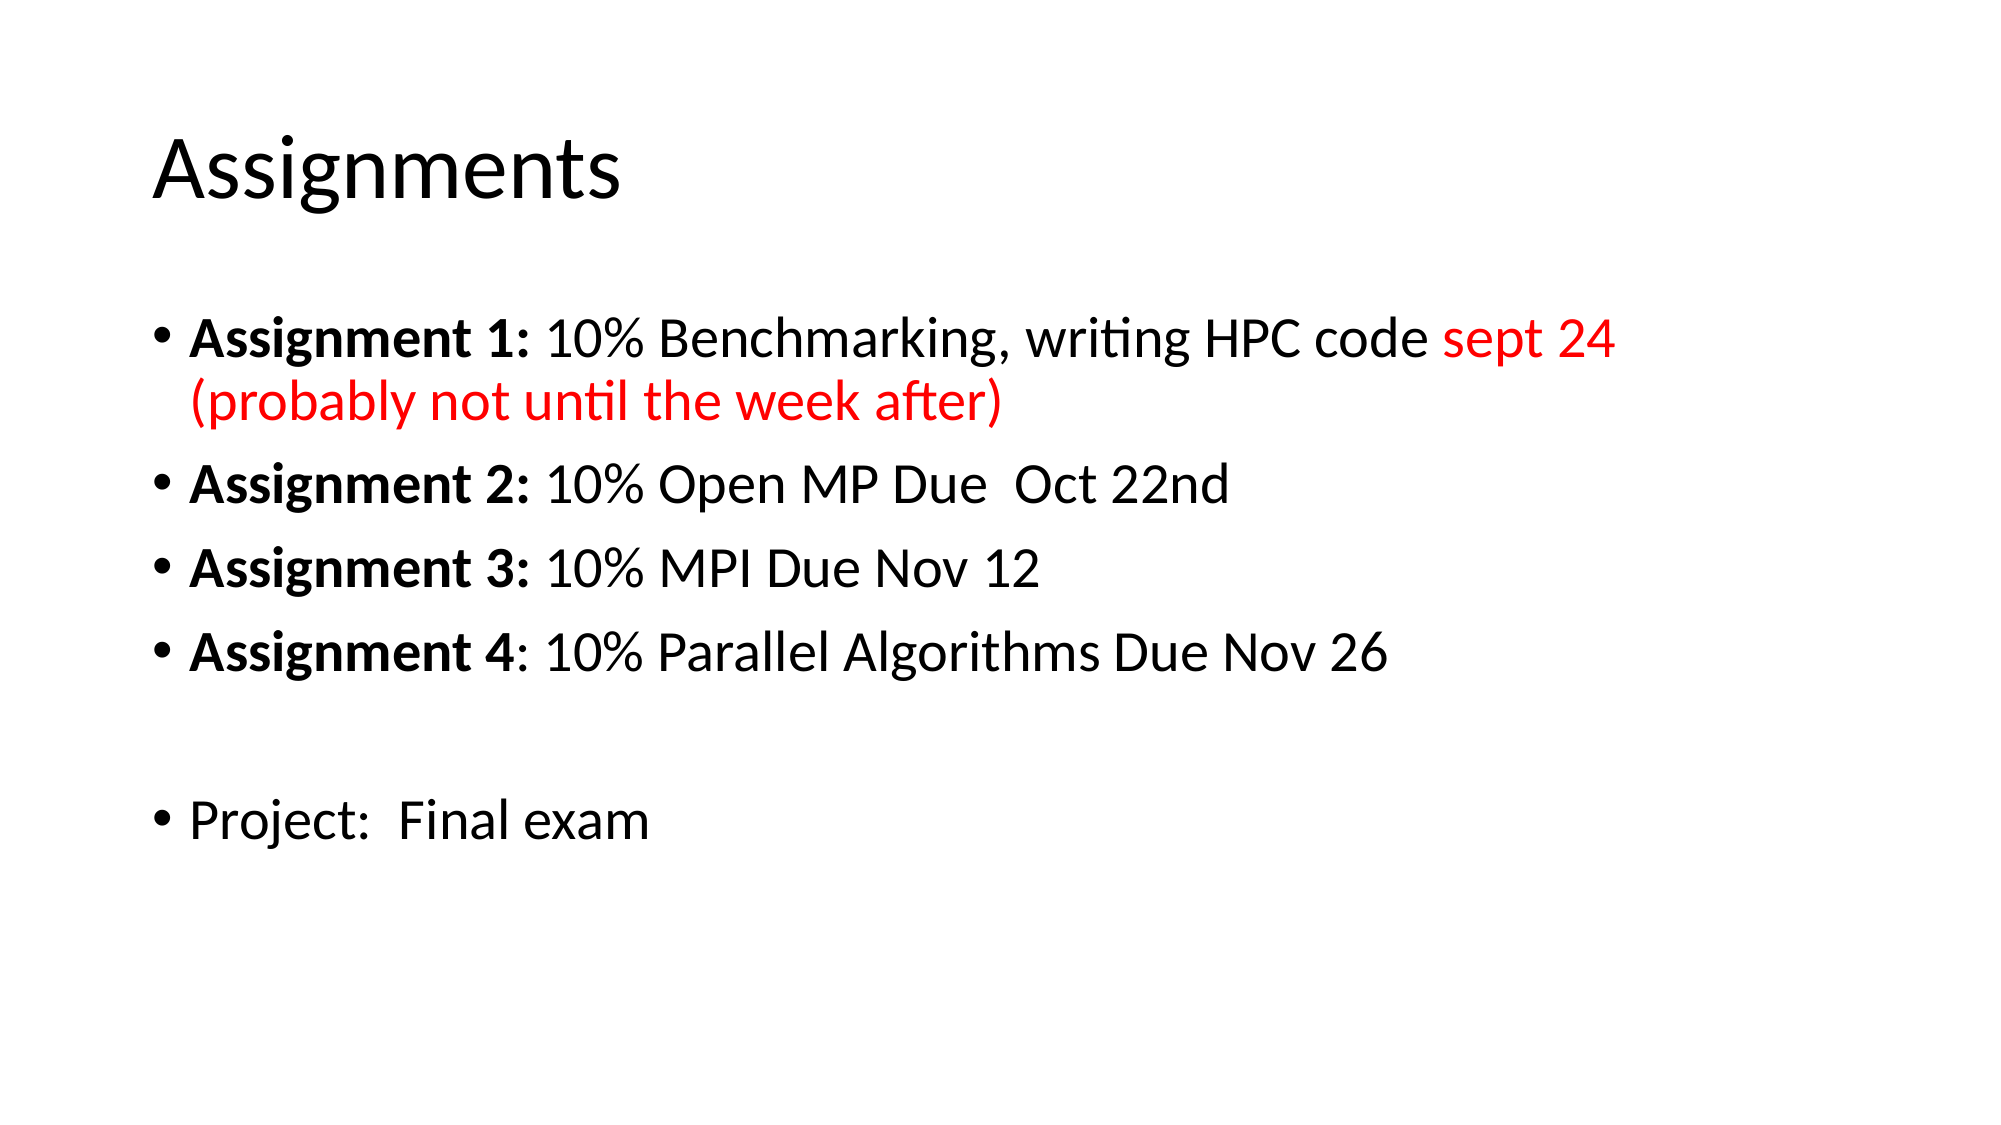

# Assignments
Assignment 1: 10% Benchmarking, writing HPC code sept 24 (probably not until the week after)
Assignment 2: 10% Open MP Due  Oct 22nd
Assignment 3: 10% MPI Due Nov 12
Assignment 4: 10% Parallel Algorithms Due Nov 26

Project:  Final exam